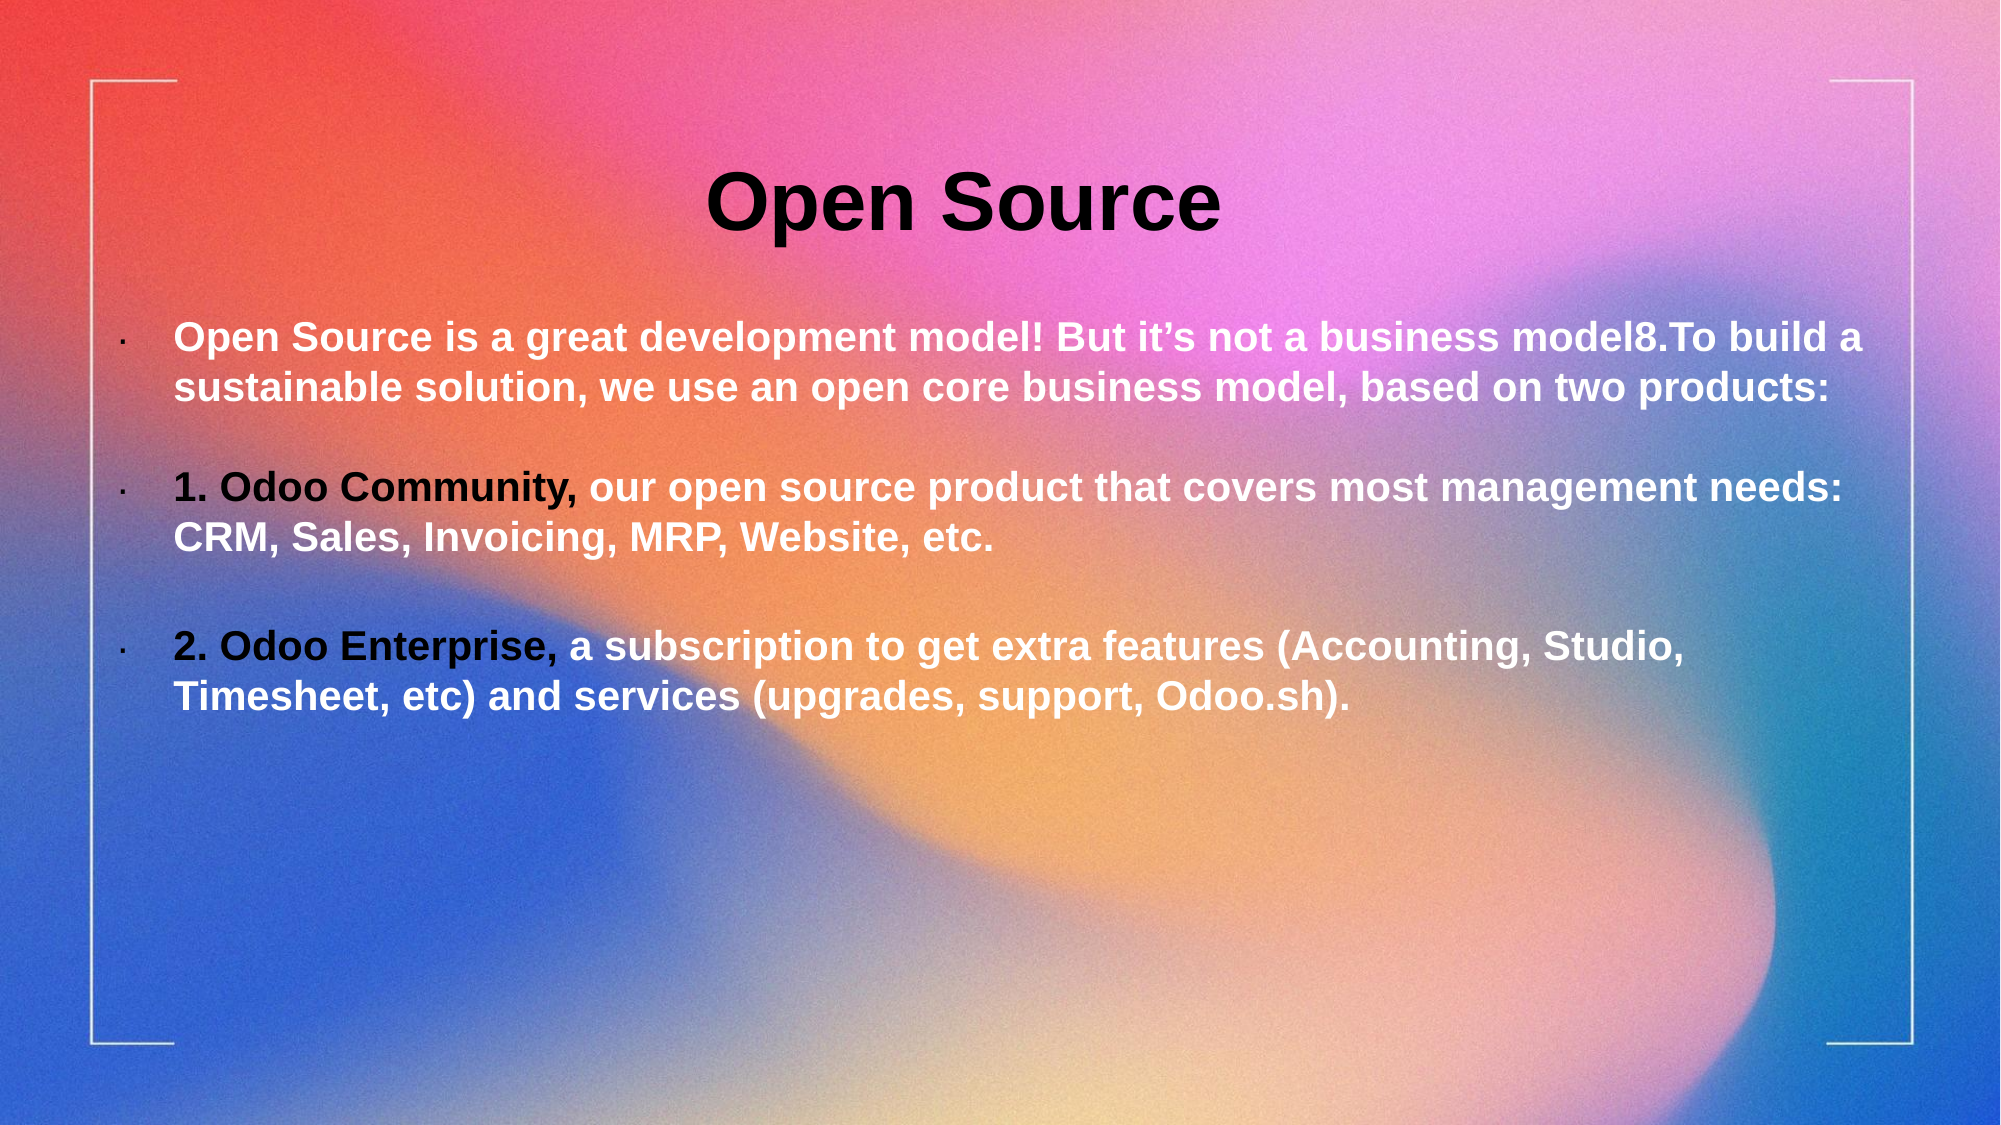

Open Source
Open Source is a great development model! But it’s not a business model8.To build a sustainable solution, we use an open core business model, based on two products:

1. Odoo Community, our open source product that covers most management needs: CRM, Sales, Invoicing, MRP, Website, etc.

2. Odoo Enterprise, a subscription to get extra features (Accounting, Studio, Timesheet, etc) and services (upgrades, support, Odoo.sh).